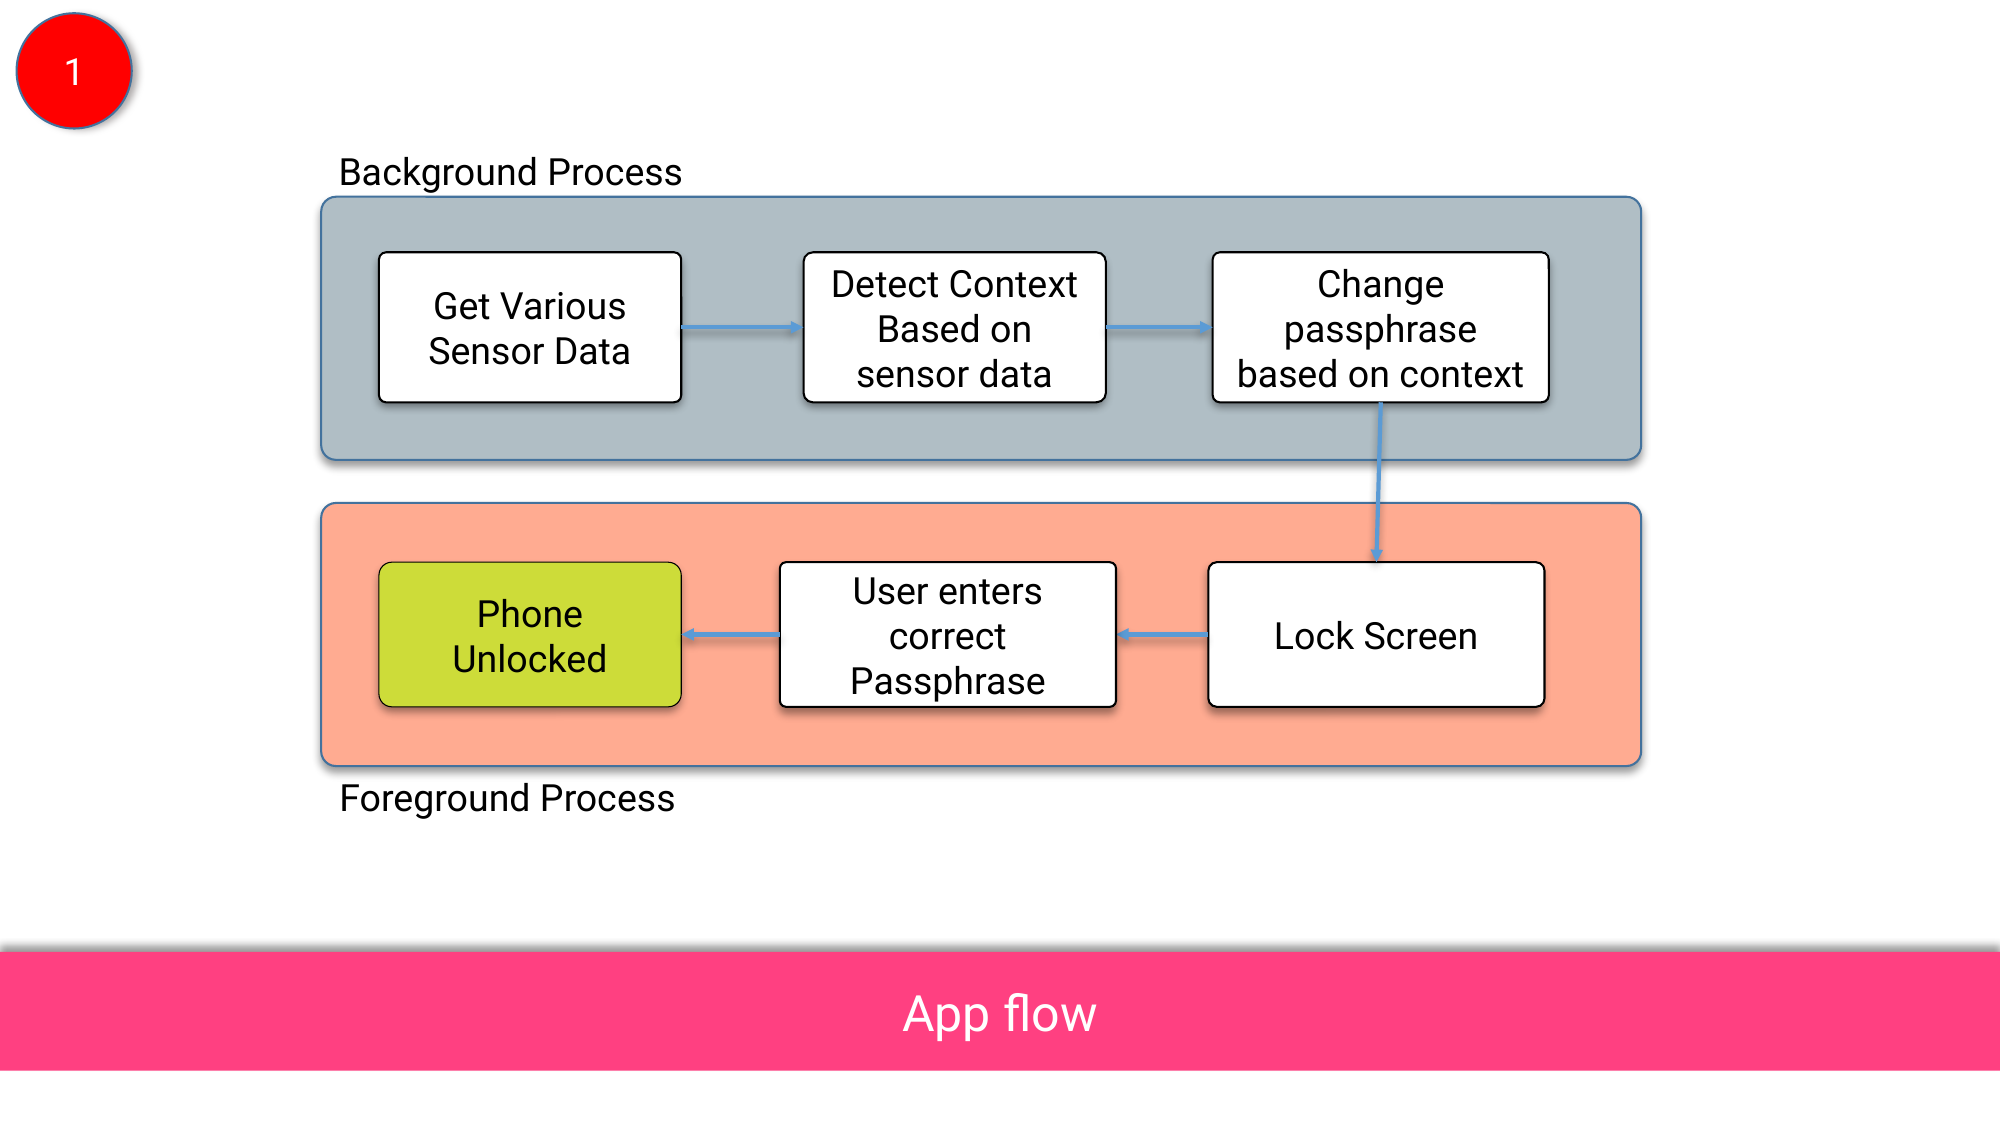

1
Background Process

Get Various Sensor Data
Detect Context Based on sensor data
Change passphrase based on context

Phone Unlocked
User enters correct Passphrase
Lock Screen
Foreground Process
App flow